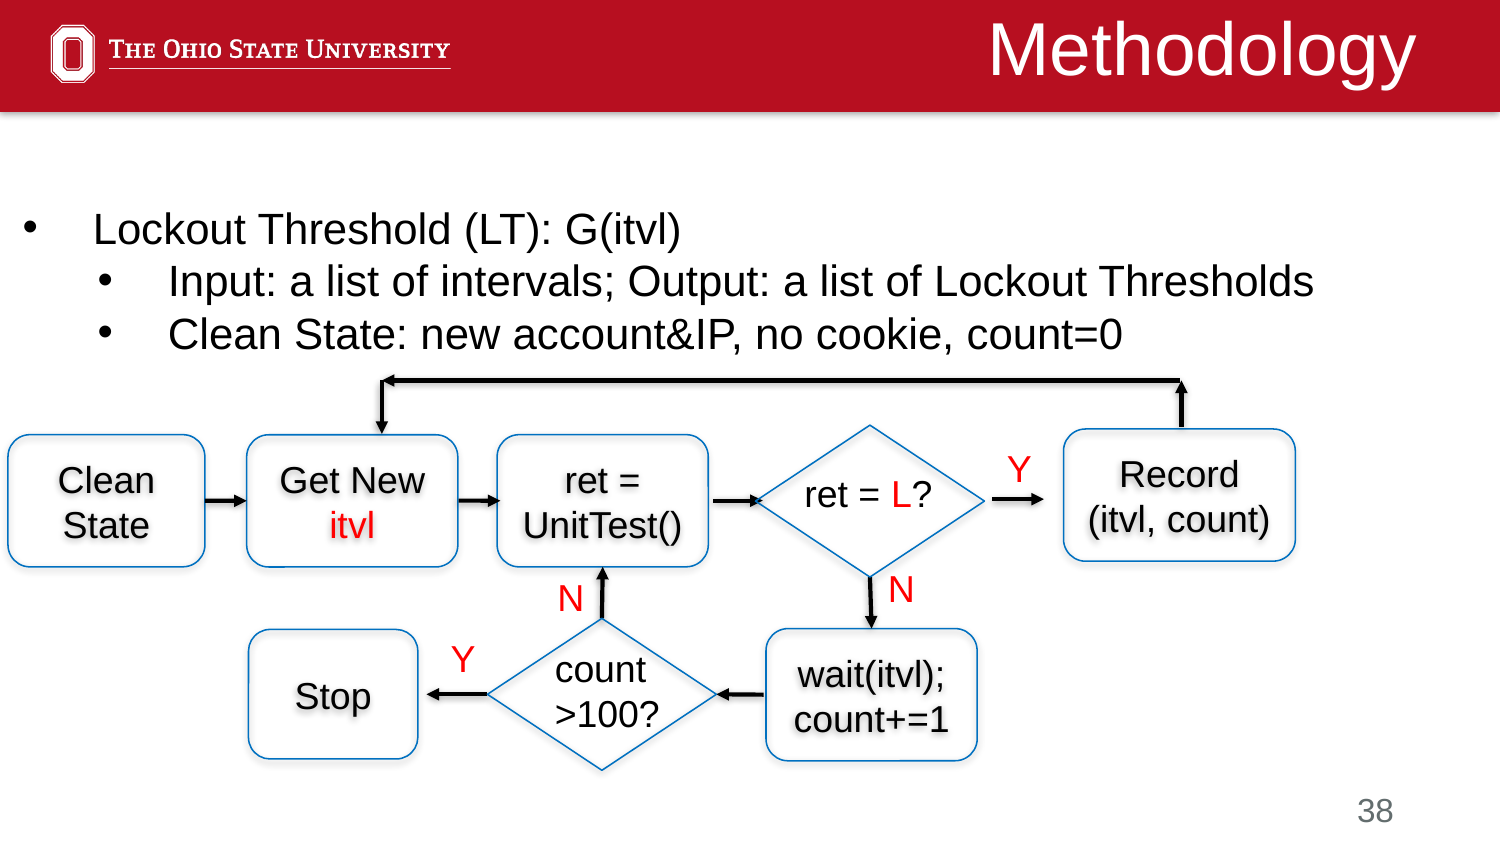

Methodology
Lockout Threshold (LT): G(itvl)
Input: a list of intervals; Output: a list of Lockout Thresholds
Clean State: new account&IP, no cookie, count=0

Record (itvl, count)
Clean State
ret = UnitTest()
Get New itvl
Y
ret = L?
N
N

Y
wait(itvl);
count+=1
Stop
count
>100?